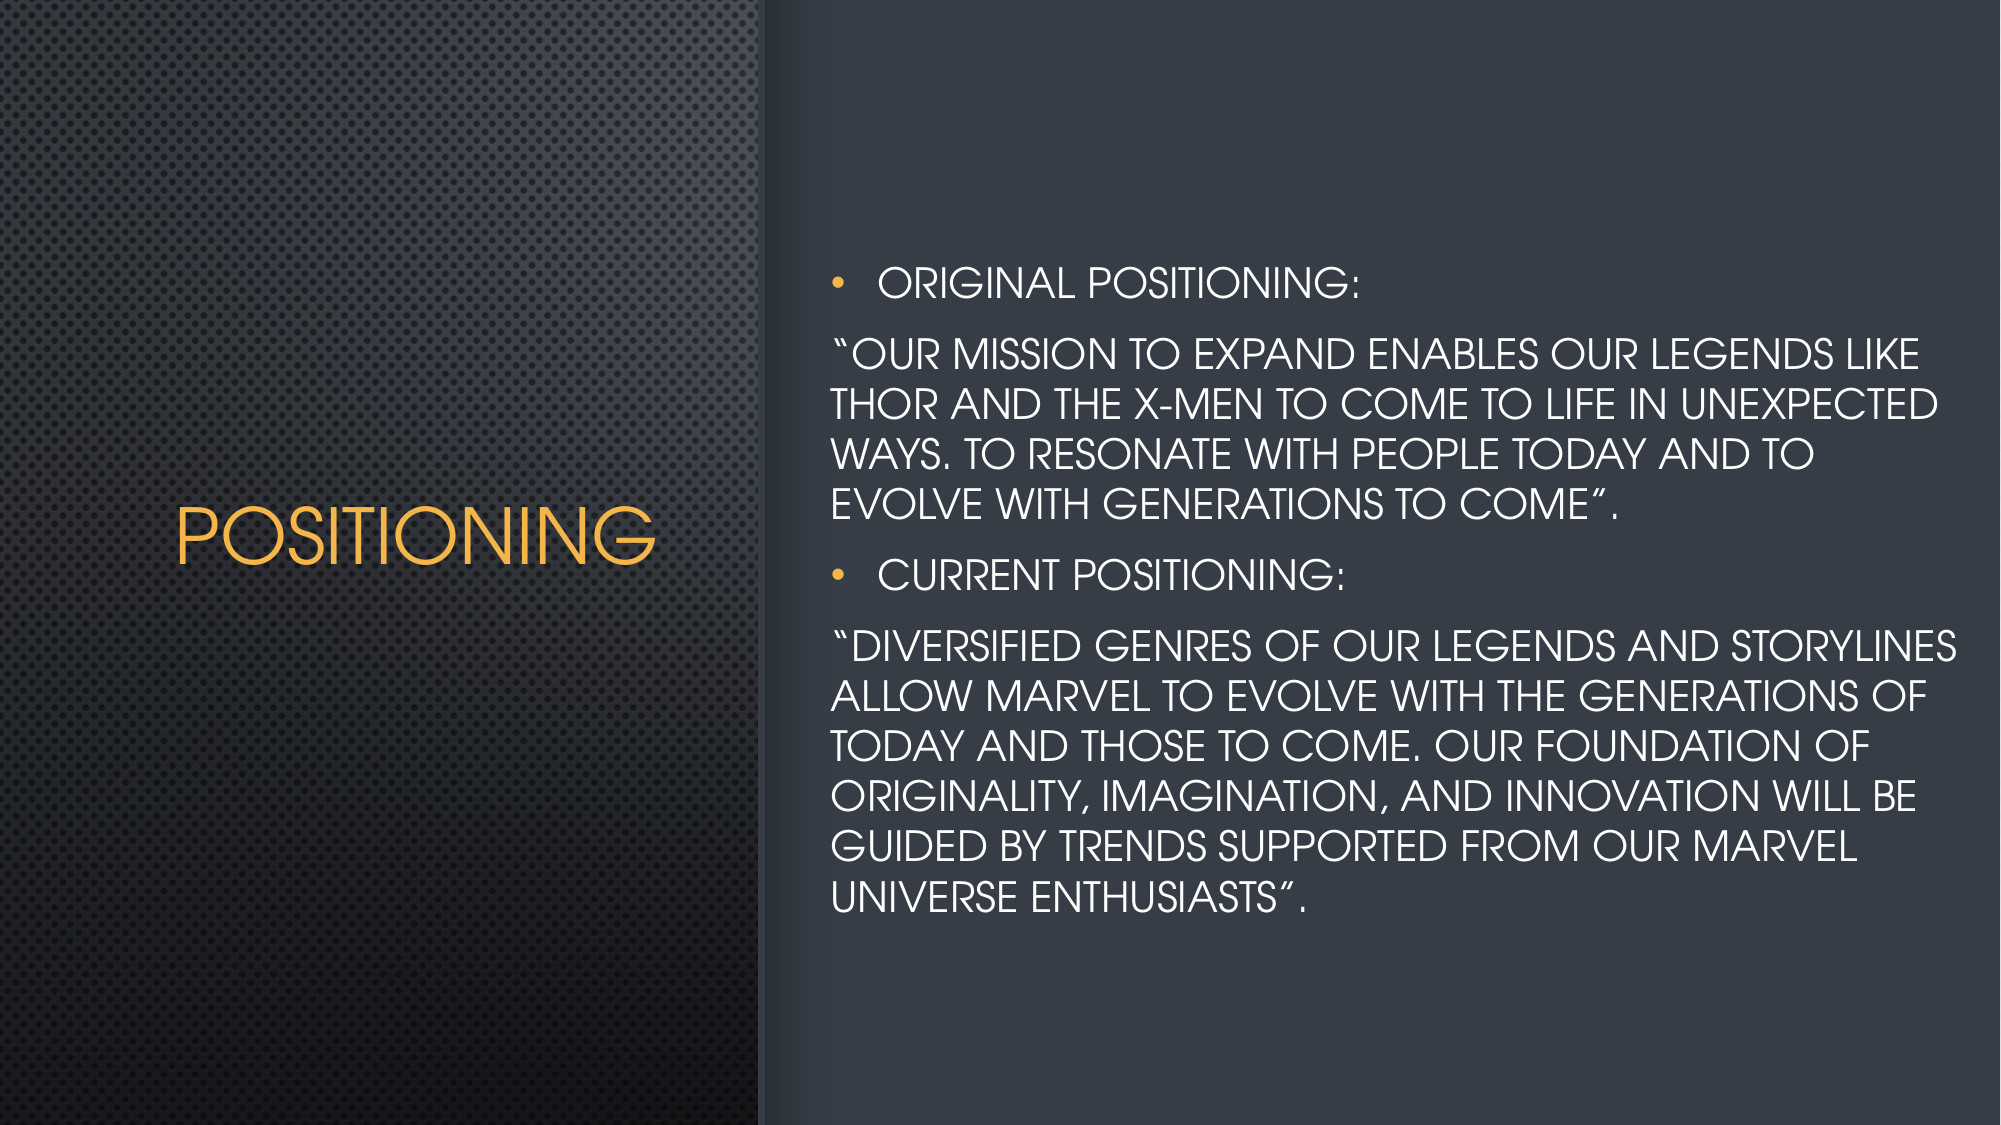

# Positioning
ORIGINAL POSITIONING:
“Our mission to expand enables our legends like Thor and The X-Men to come to life in unexpected ways. To resonate with people today and to evolve with generations to come”.
CURRENT POSITIONING:
“Diversified genres of our legends and storylines allow Marvel to evolve with the generations of today and those to come. Our foundation of originality, imagination, and innovation will be guided by trends supported from our Marvel Universe enthusiasts”.